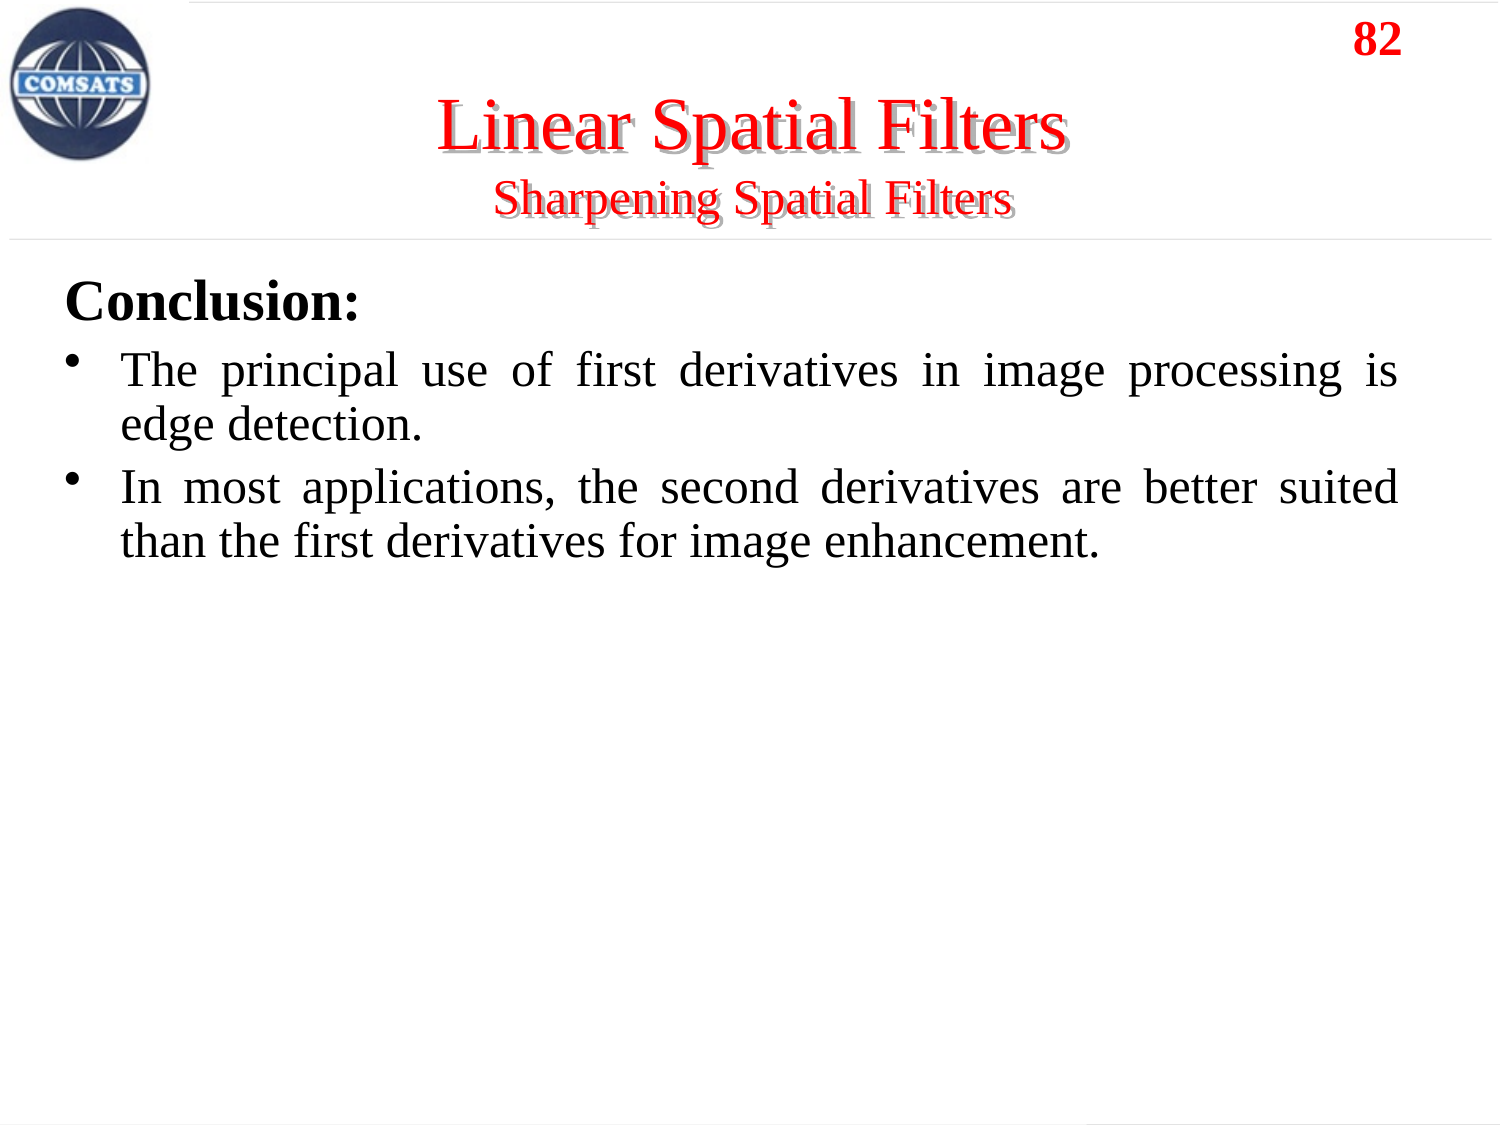

Linear Spatial Filters
Sharpening Spatial Filters
Conclusion:
The principal use of first derivatives in image processing is edge detection.
In most applications, the second derivatives are better suited than the first derivatives for image enhancement.